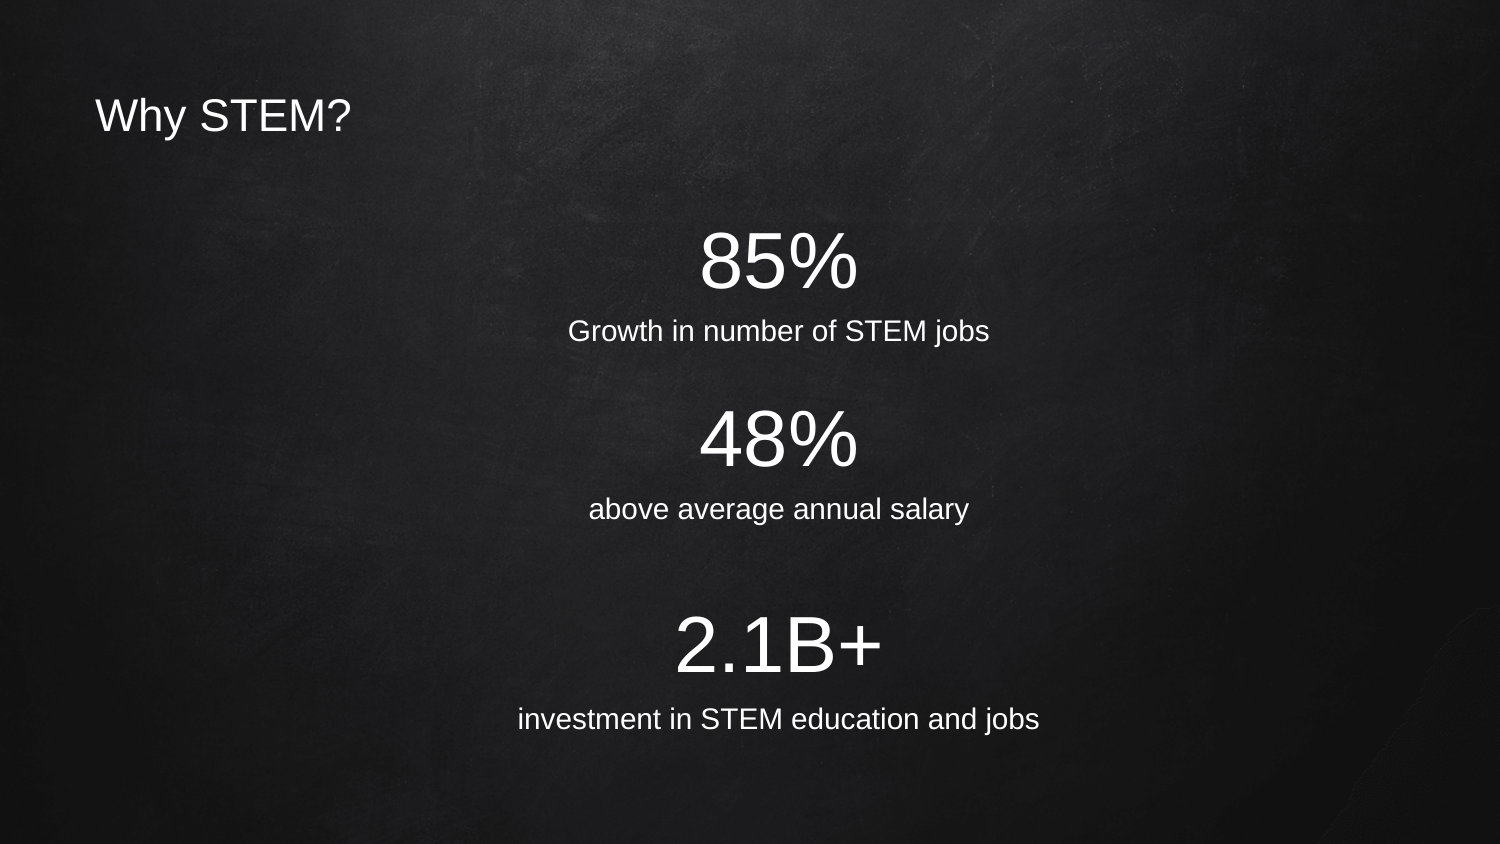

Why STEM?
85%
Growth in number of STEM jobs
48%
above average annual salary
2.1B+
investment in STEM education and jobs